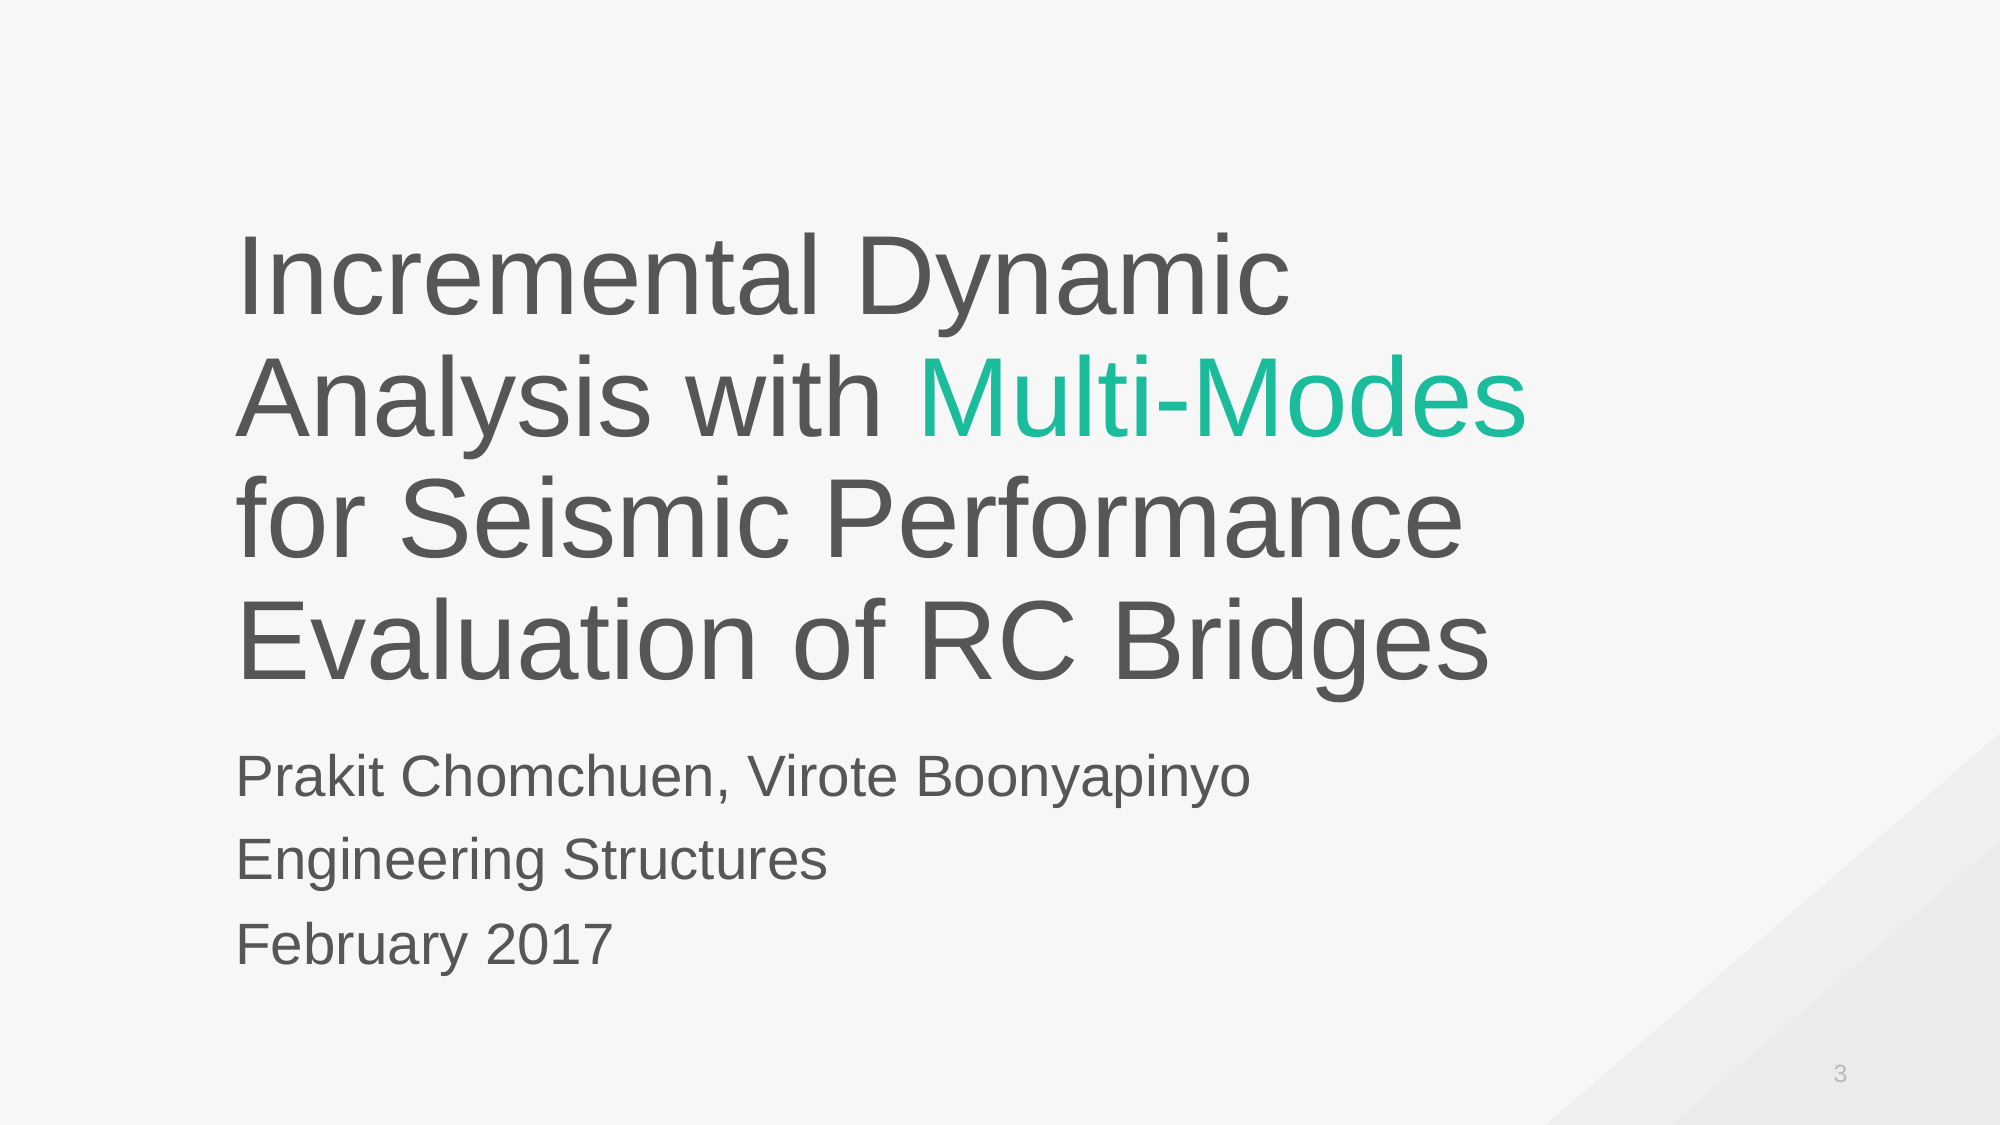

Incremental Dynamic Analysis with Multi-Modes for Seismic Performance Evaluation of RC Bridges
Prakit Chomchuen, Virote Boonyapinyo
Engineering Structures
February 2017
3